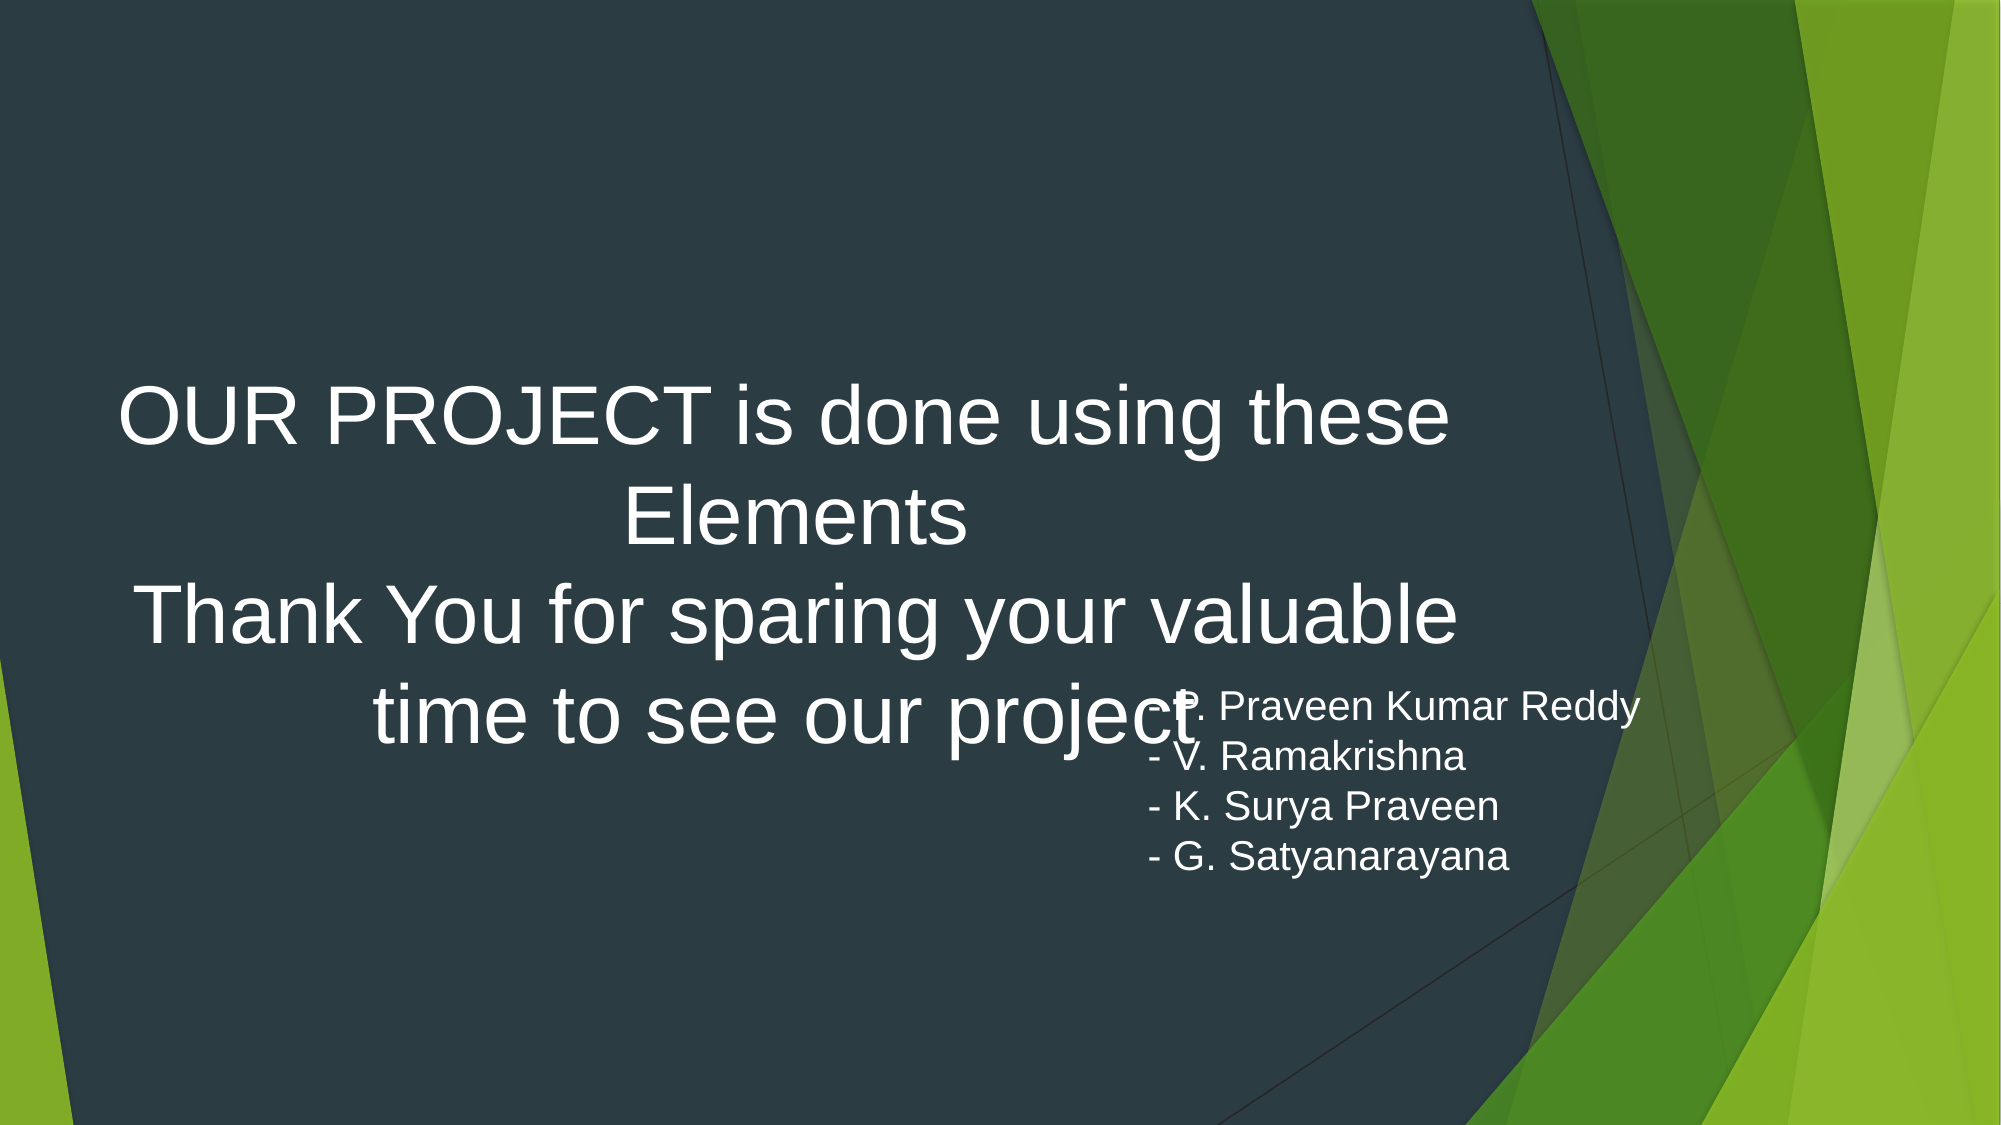

OUR PROJECT is done using these  Elements
Thank You for sparing your valuable time to see our project
- P. Praveen Kumar Reddy
- V. Ramakrishna
- K. Surya Praveen
- G. Satyanarayana